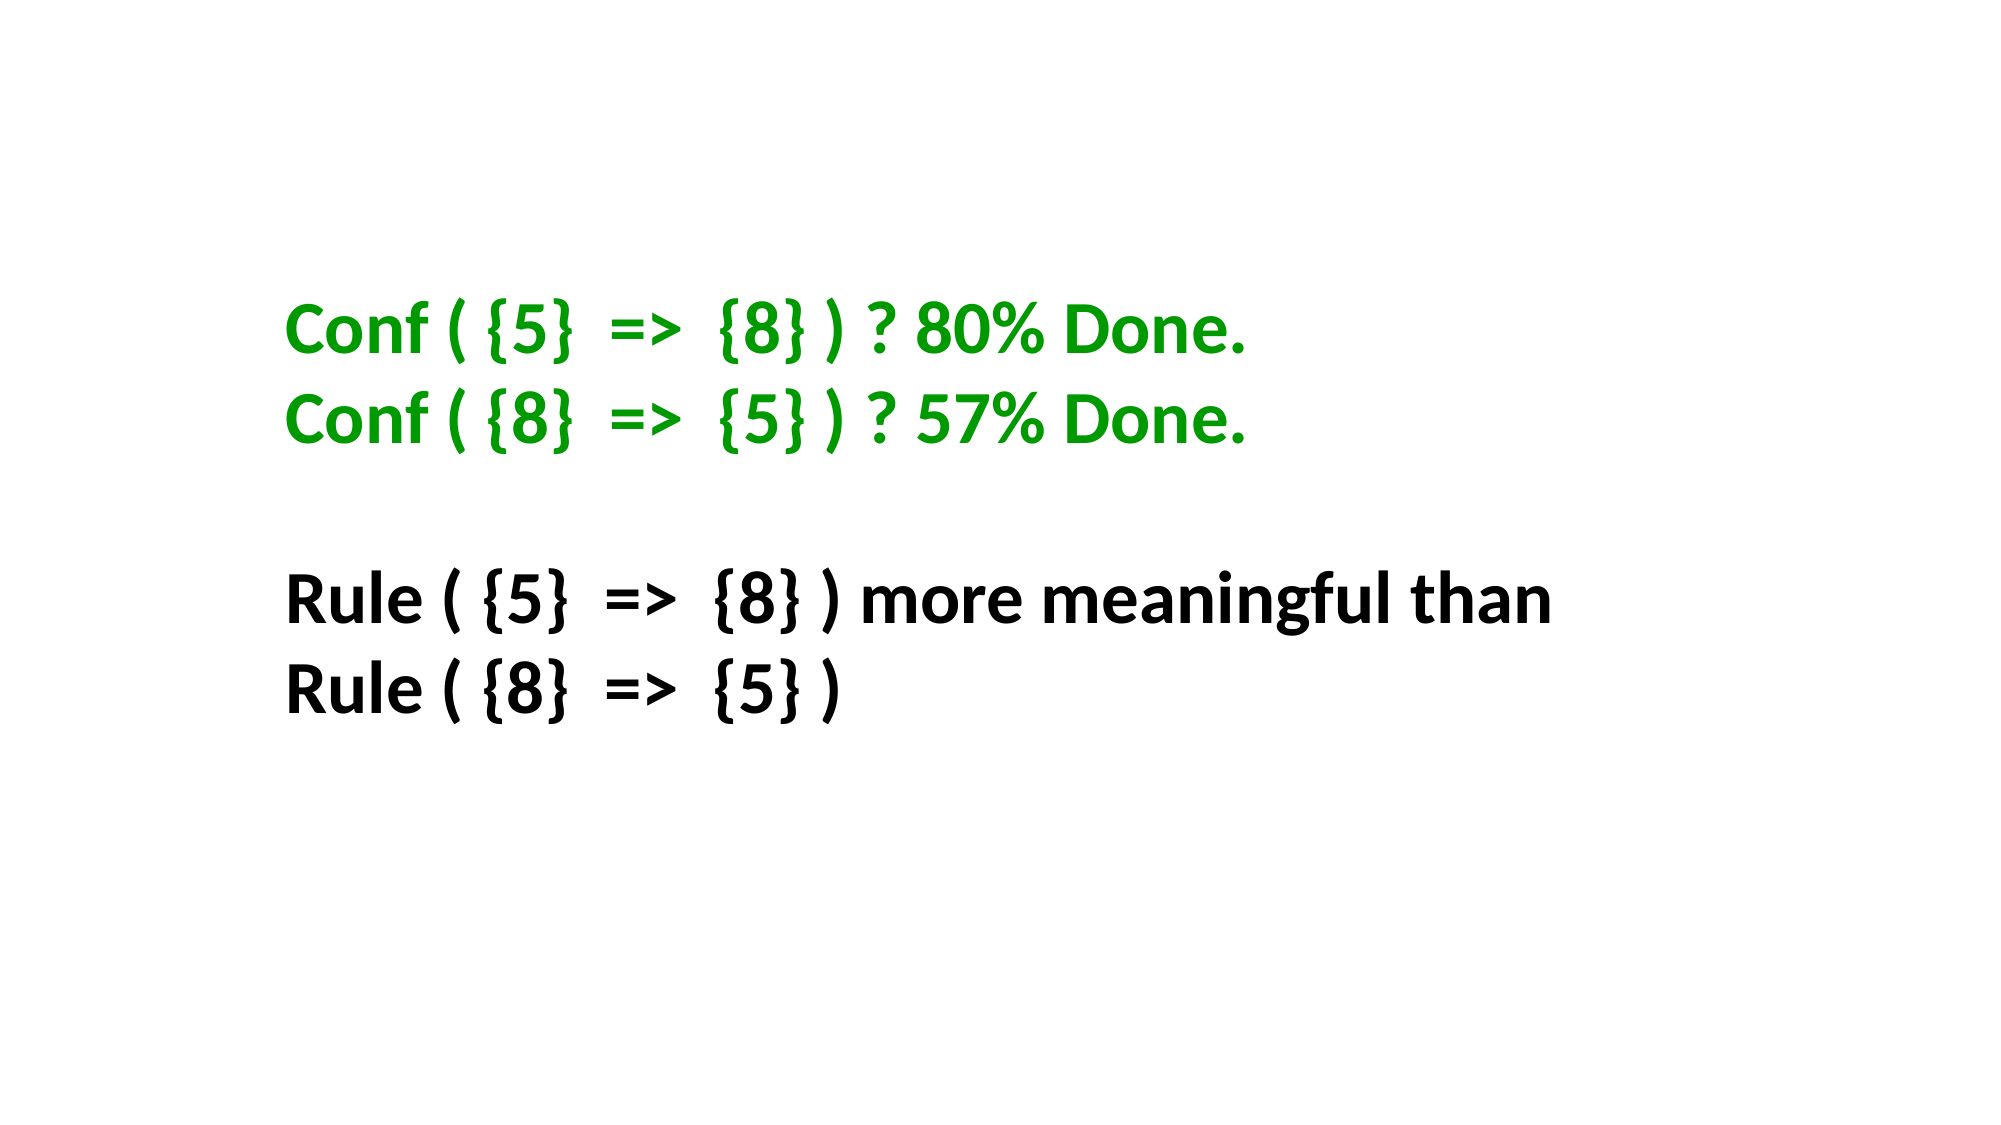

Conf ( {5}  =>  {8} ) ? 80% Done.
Conf ( {8}  =>  {5} ) ? 57% Done.

Rule ( {5}  =>  {8} ) more meaningful than
Rule ( {8}  =>  {5} )